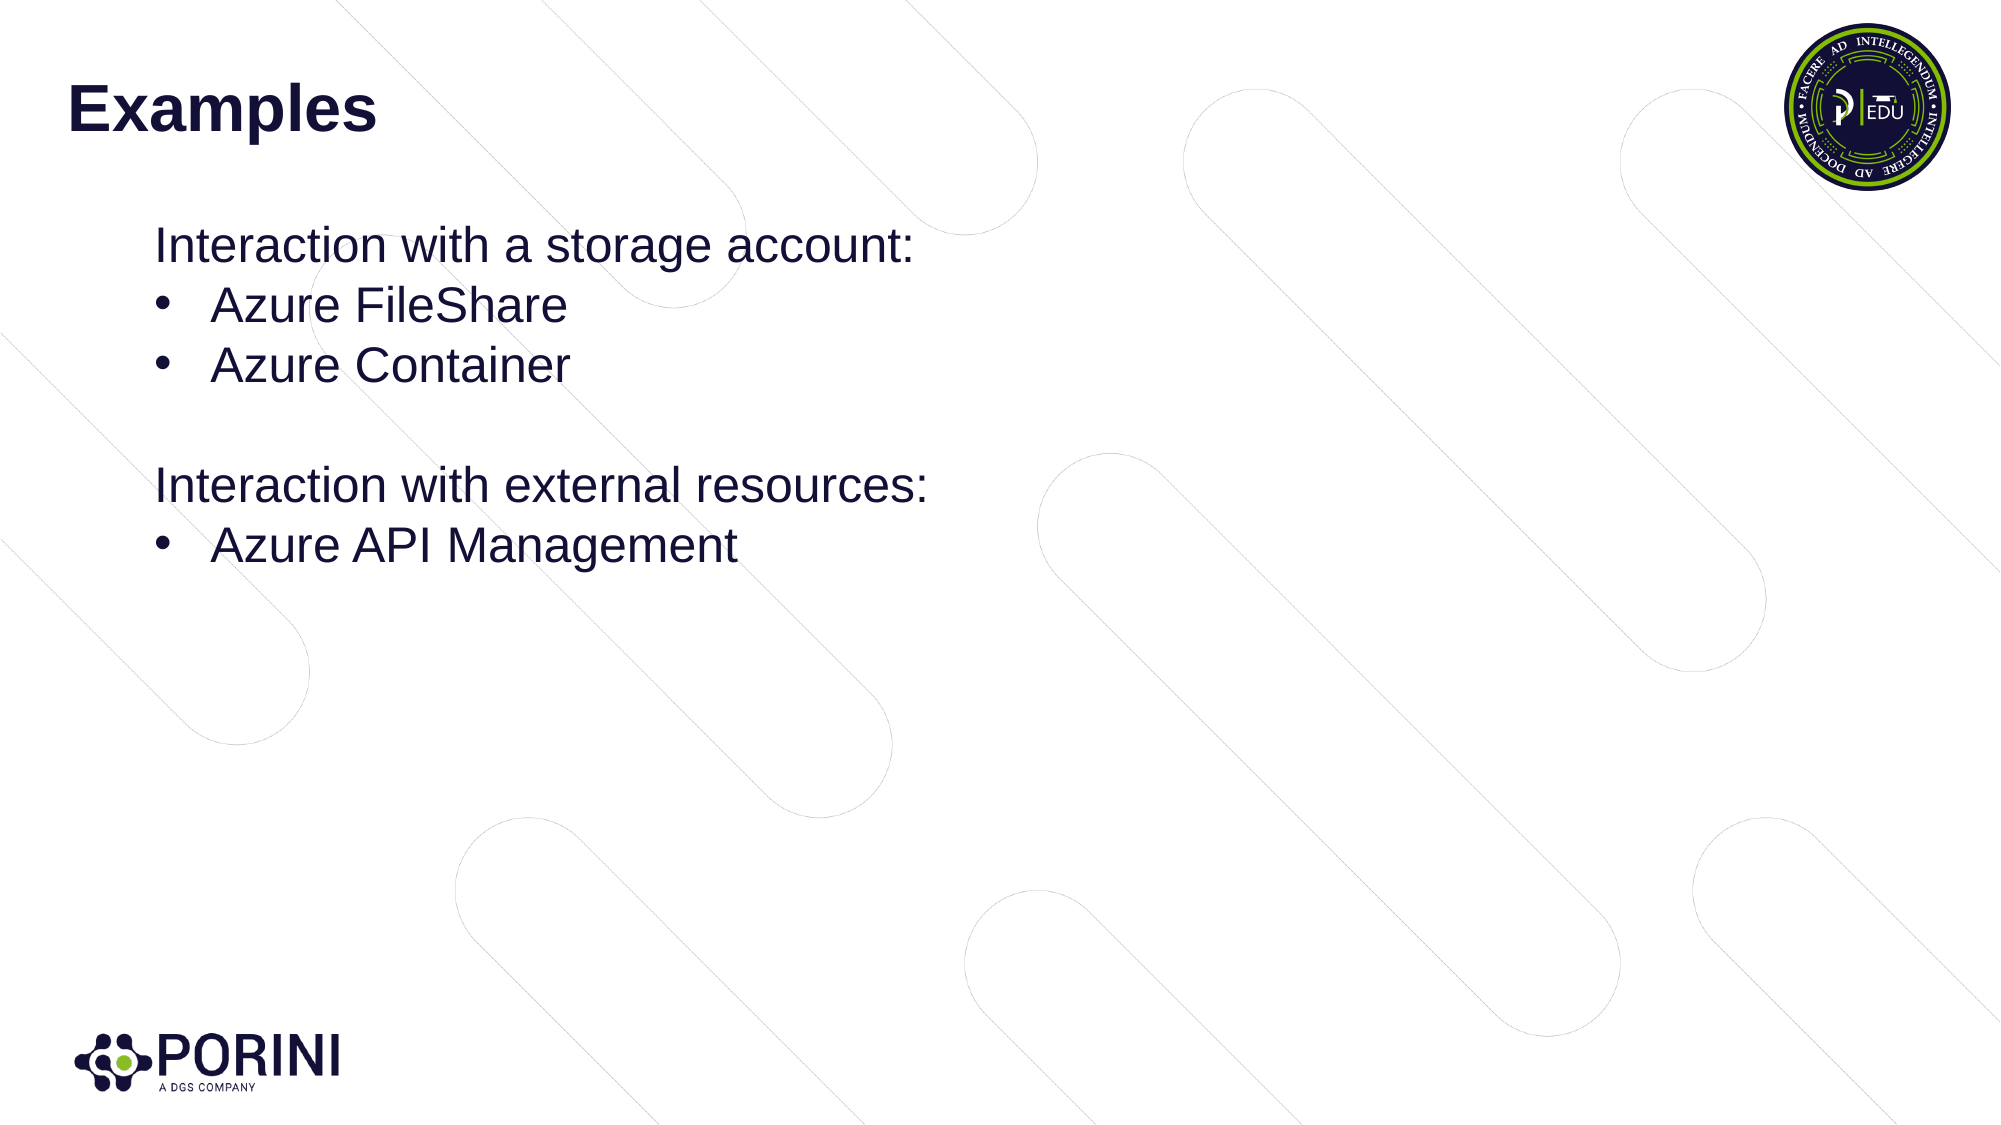

# Examples
Interaction with a storage account:
Azure FileShare
Azure Container

Interaction with external resources:
Azure API Management